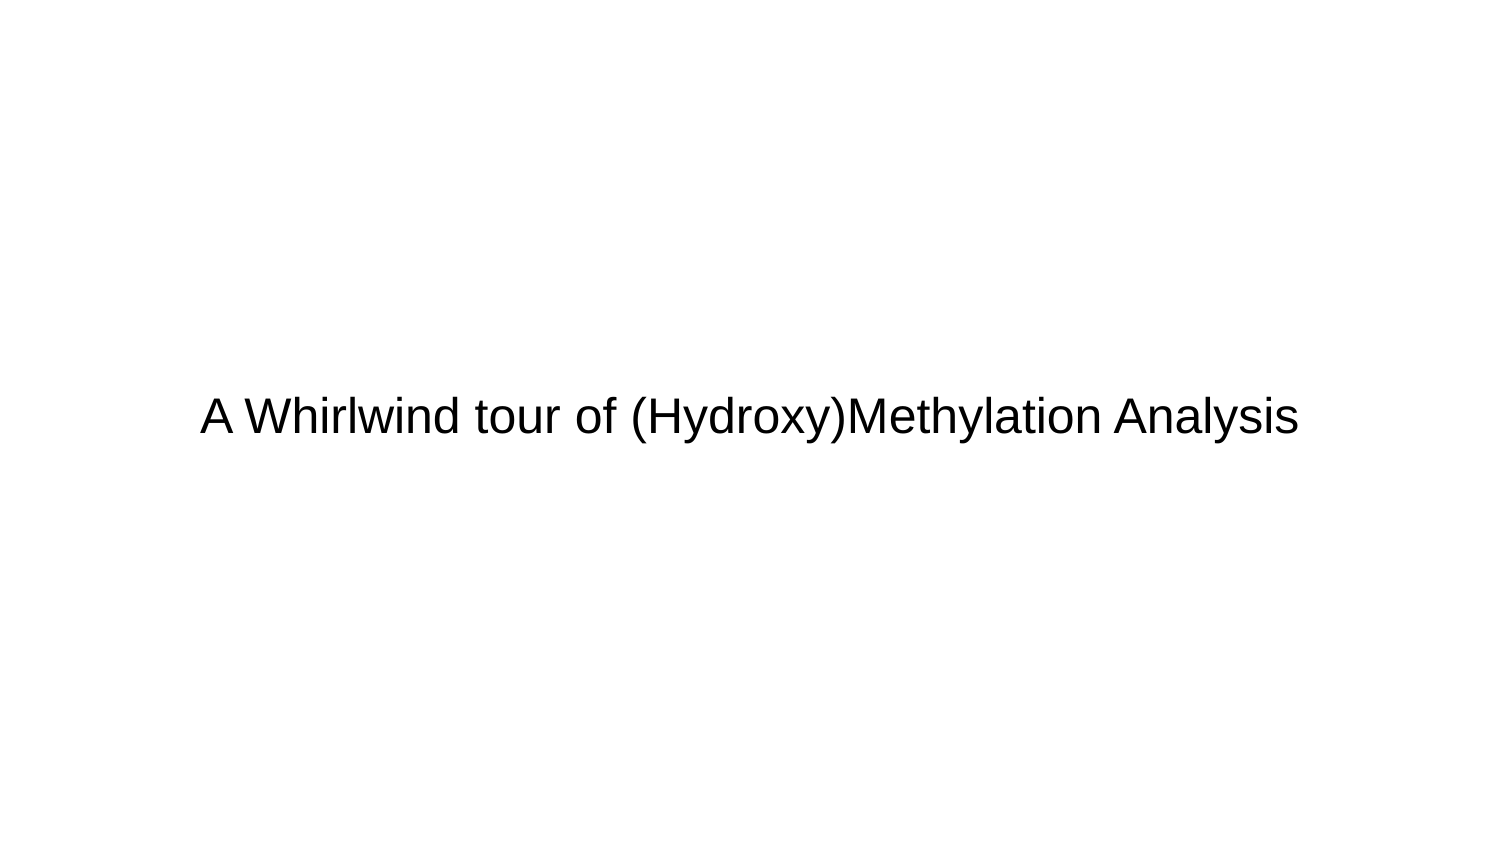

# A Whirlwind tour of (Hydroxy)Methylation Analysis